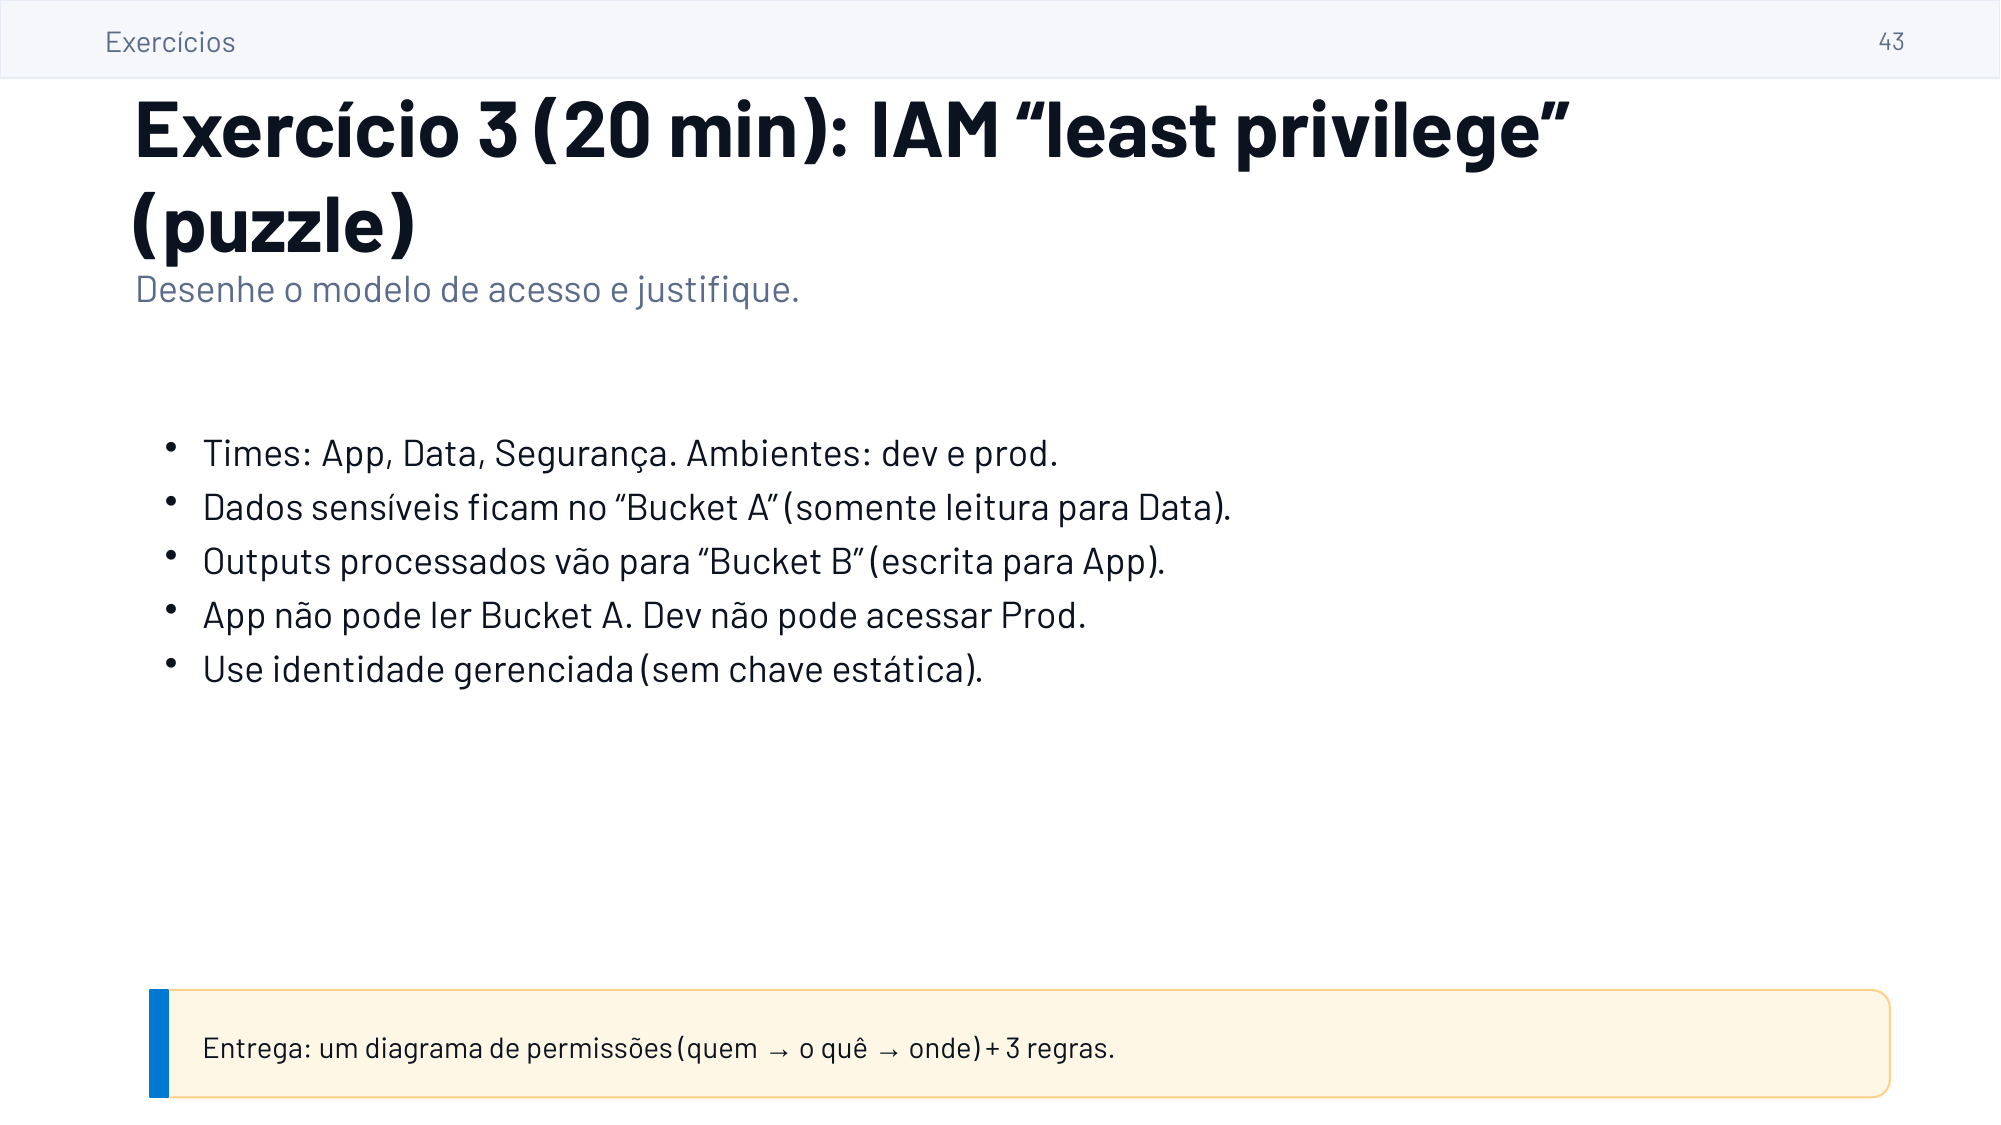

Exercícios
43
Exercício 3 (20 min): IAM “least privilege” (puzzle)
Desenhe o modelo de acesso e justifique.
Times: App, Data, Segurança. Ambientes: dev e prod.
Dados sensíveis ficam no “Bucket A” (somente leitura para Data).
Outputs processados vão para “Bucket B” (escrita para App).
App não pode ler Bucket A. Dev não pode acessar Prod.
Use identidade gerenciada (sem chave estática).

Entrega: um diagrama de permissões (quem → o quê → onde) + 3 regras.